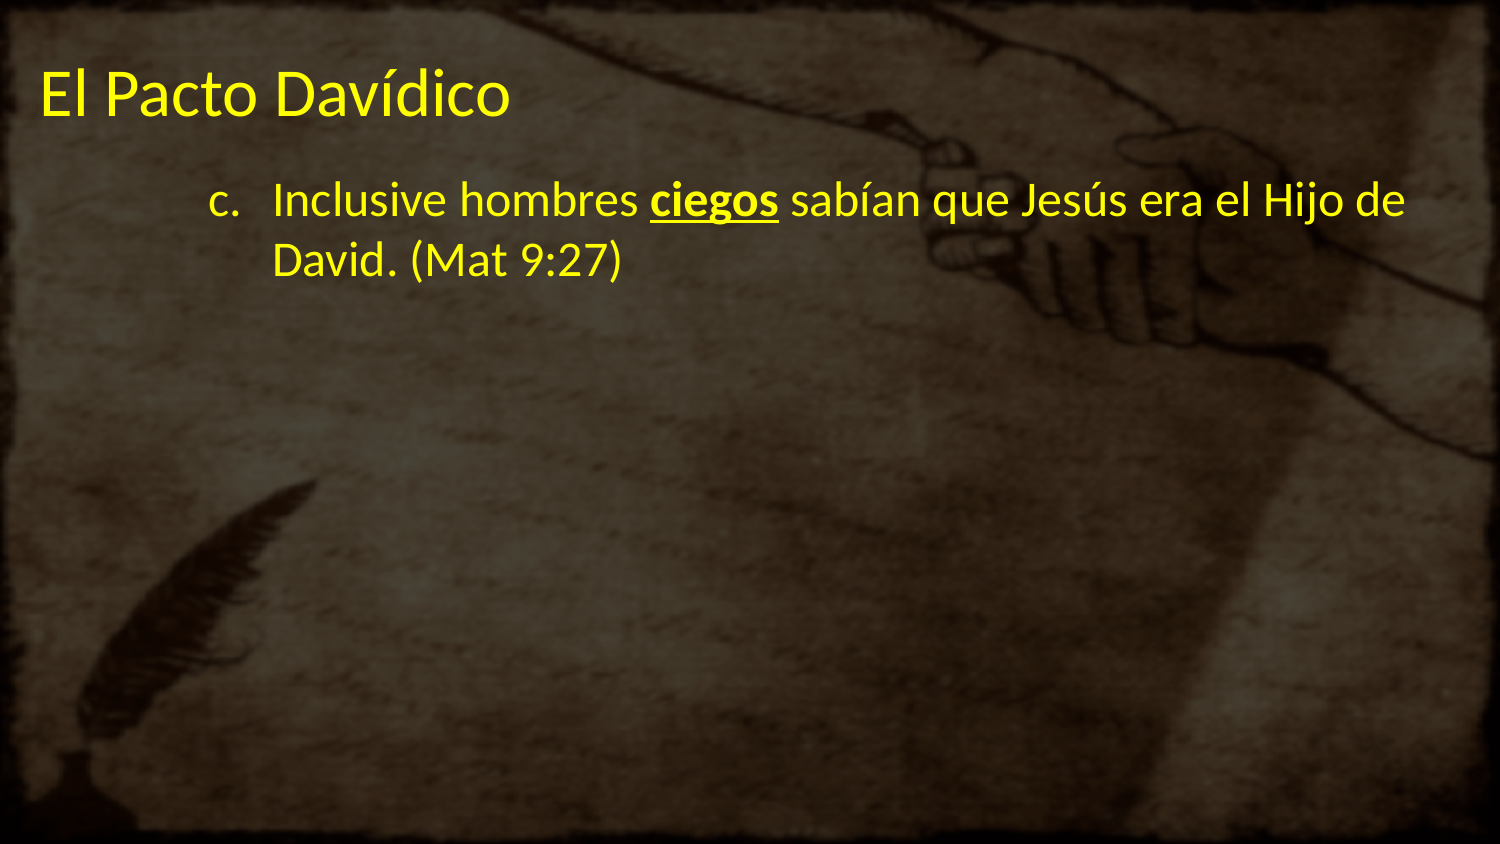

# El Pacto Davídico
Inclusive hombres ciegos sabían que Jesús era el Hijo de David. (Mat 9:27)